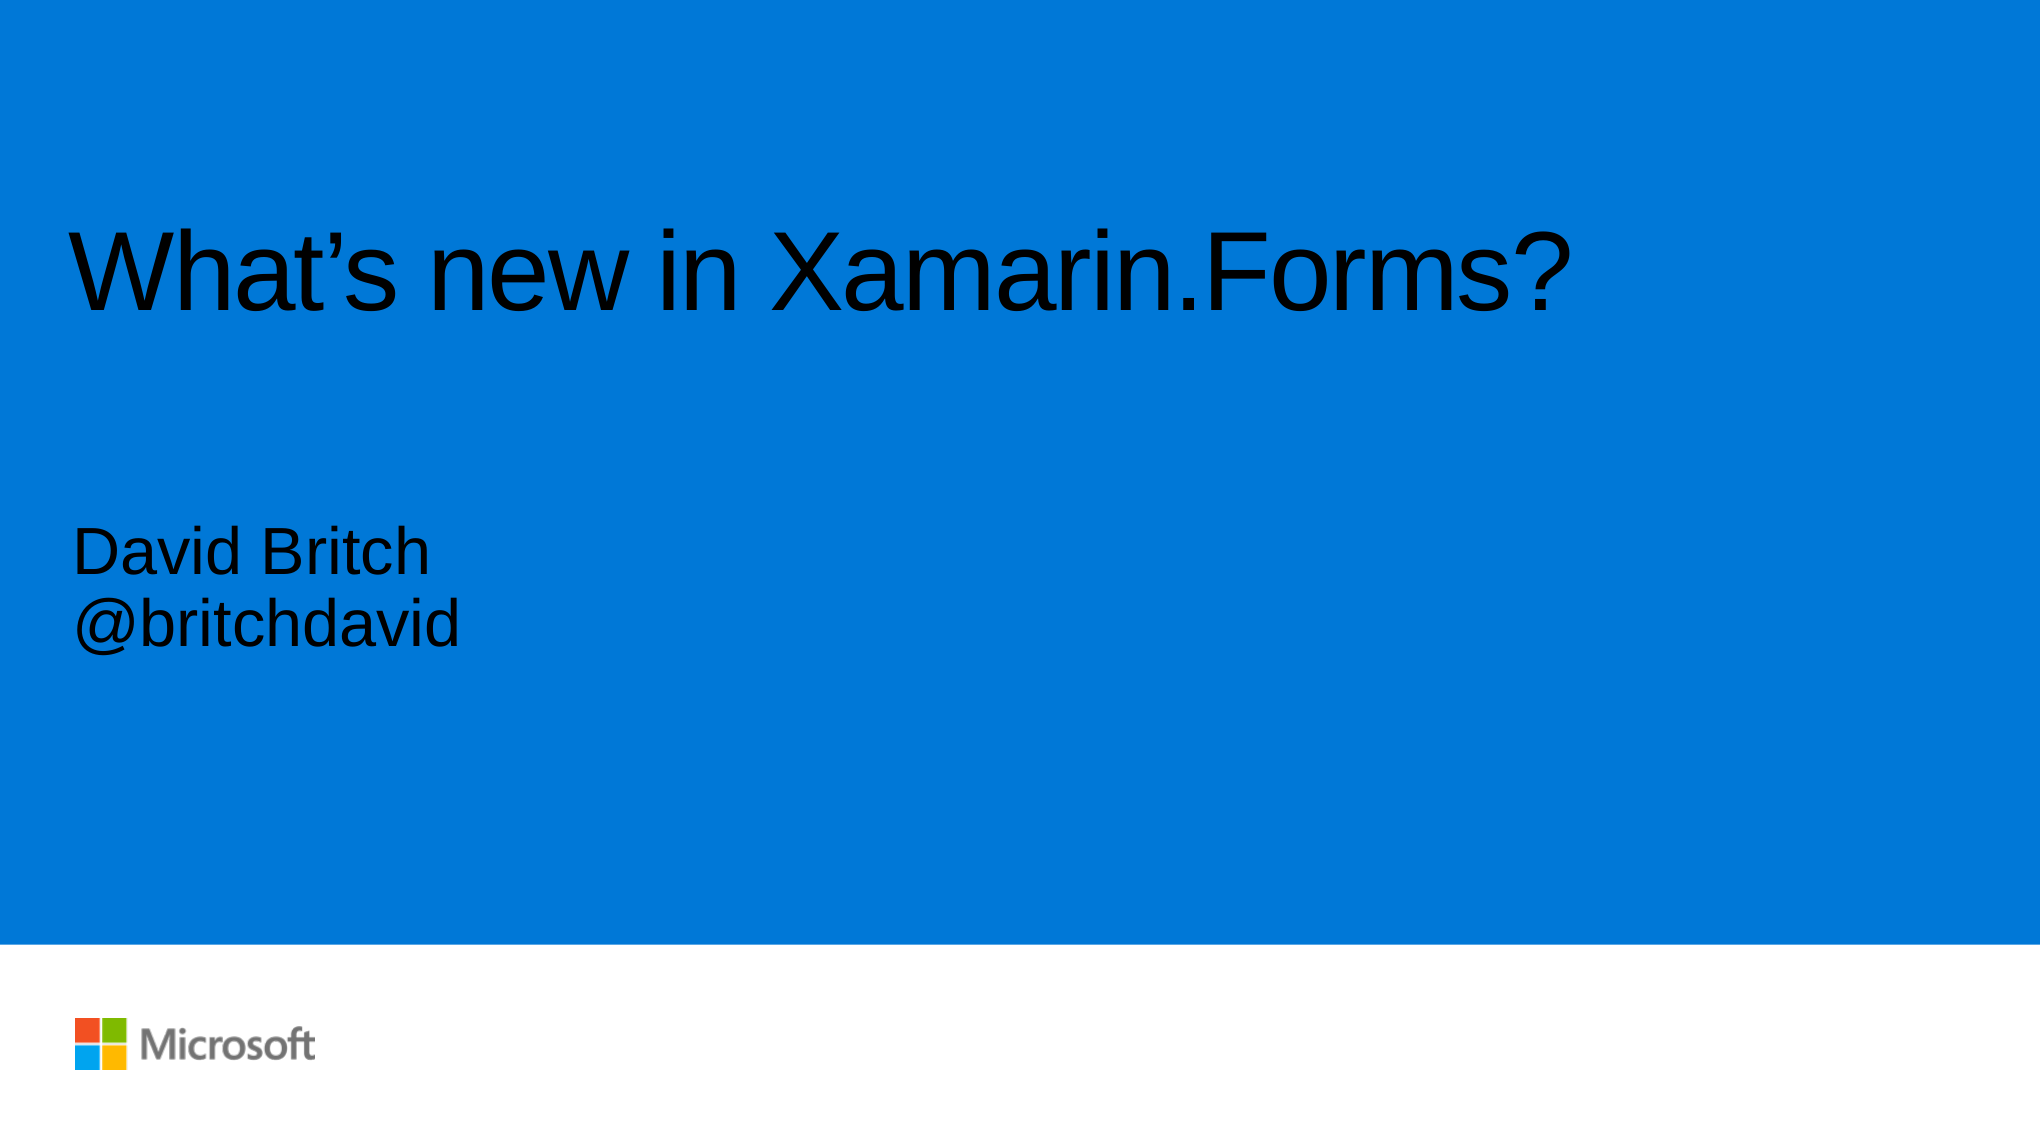

# What’s new in Xamarin.Forms?
David Britch
@britchdavid